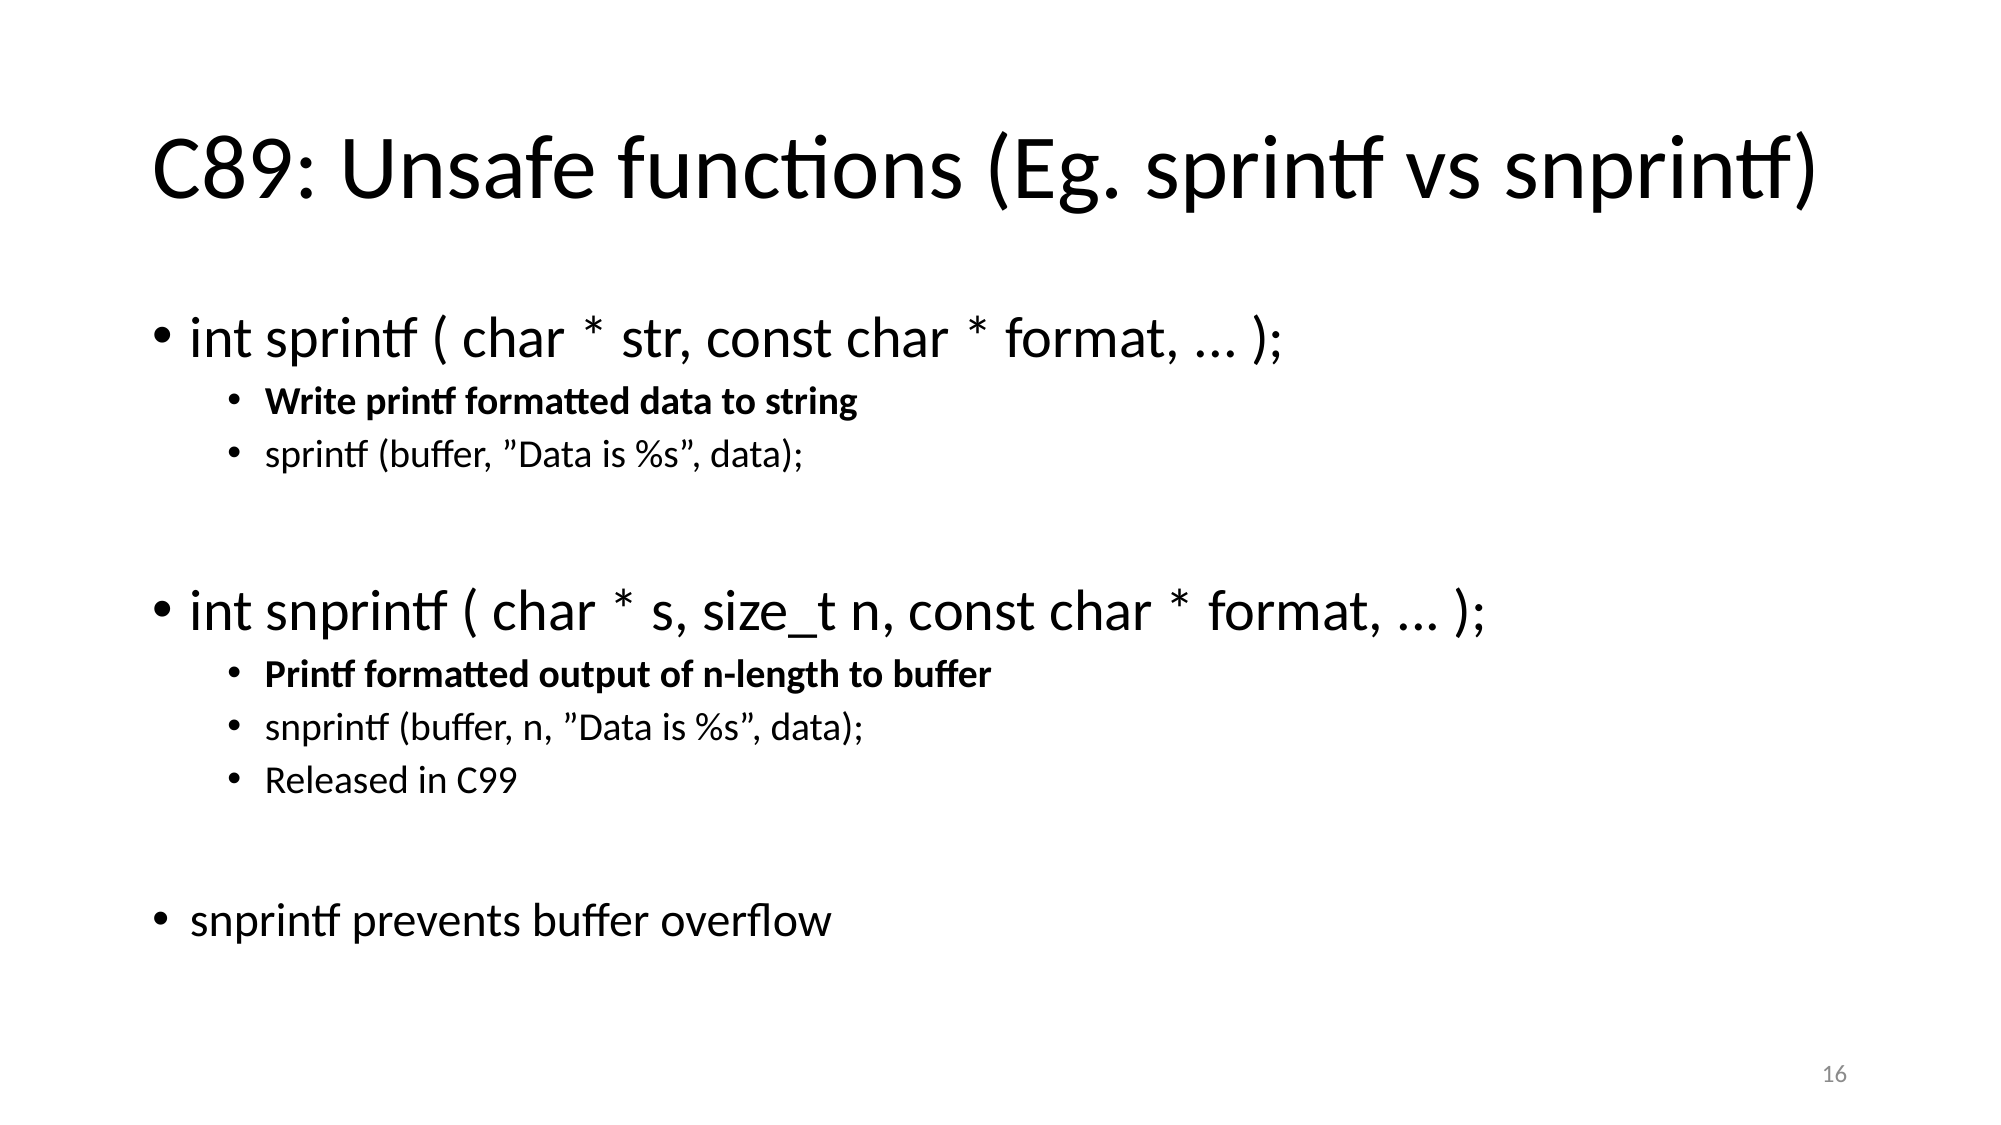

# C89: Unsafe functions (Eg. sprintf vs snprintf)
int sprintf ( char * str, const char * format, ... );
Write printf formatted data to string
sprintf (buffer, ”Data is %s”, data);

int snprintf ( char * s, size_t n, const char * format, ... );
Printf formatted output of n-length to buffer
snprintf (buffer, n, ”Data is %s”, data);
Released in C99

snprintf prevents buffer overflow

16